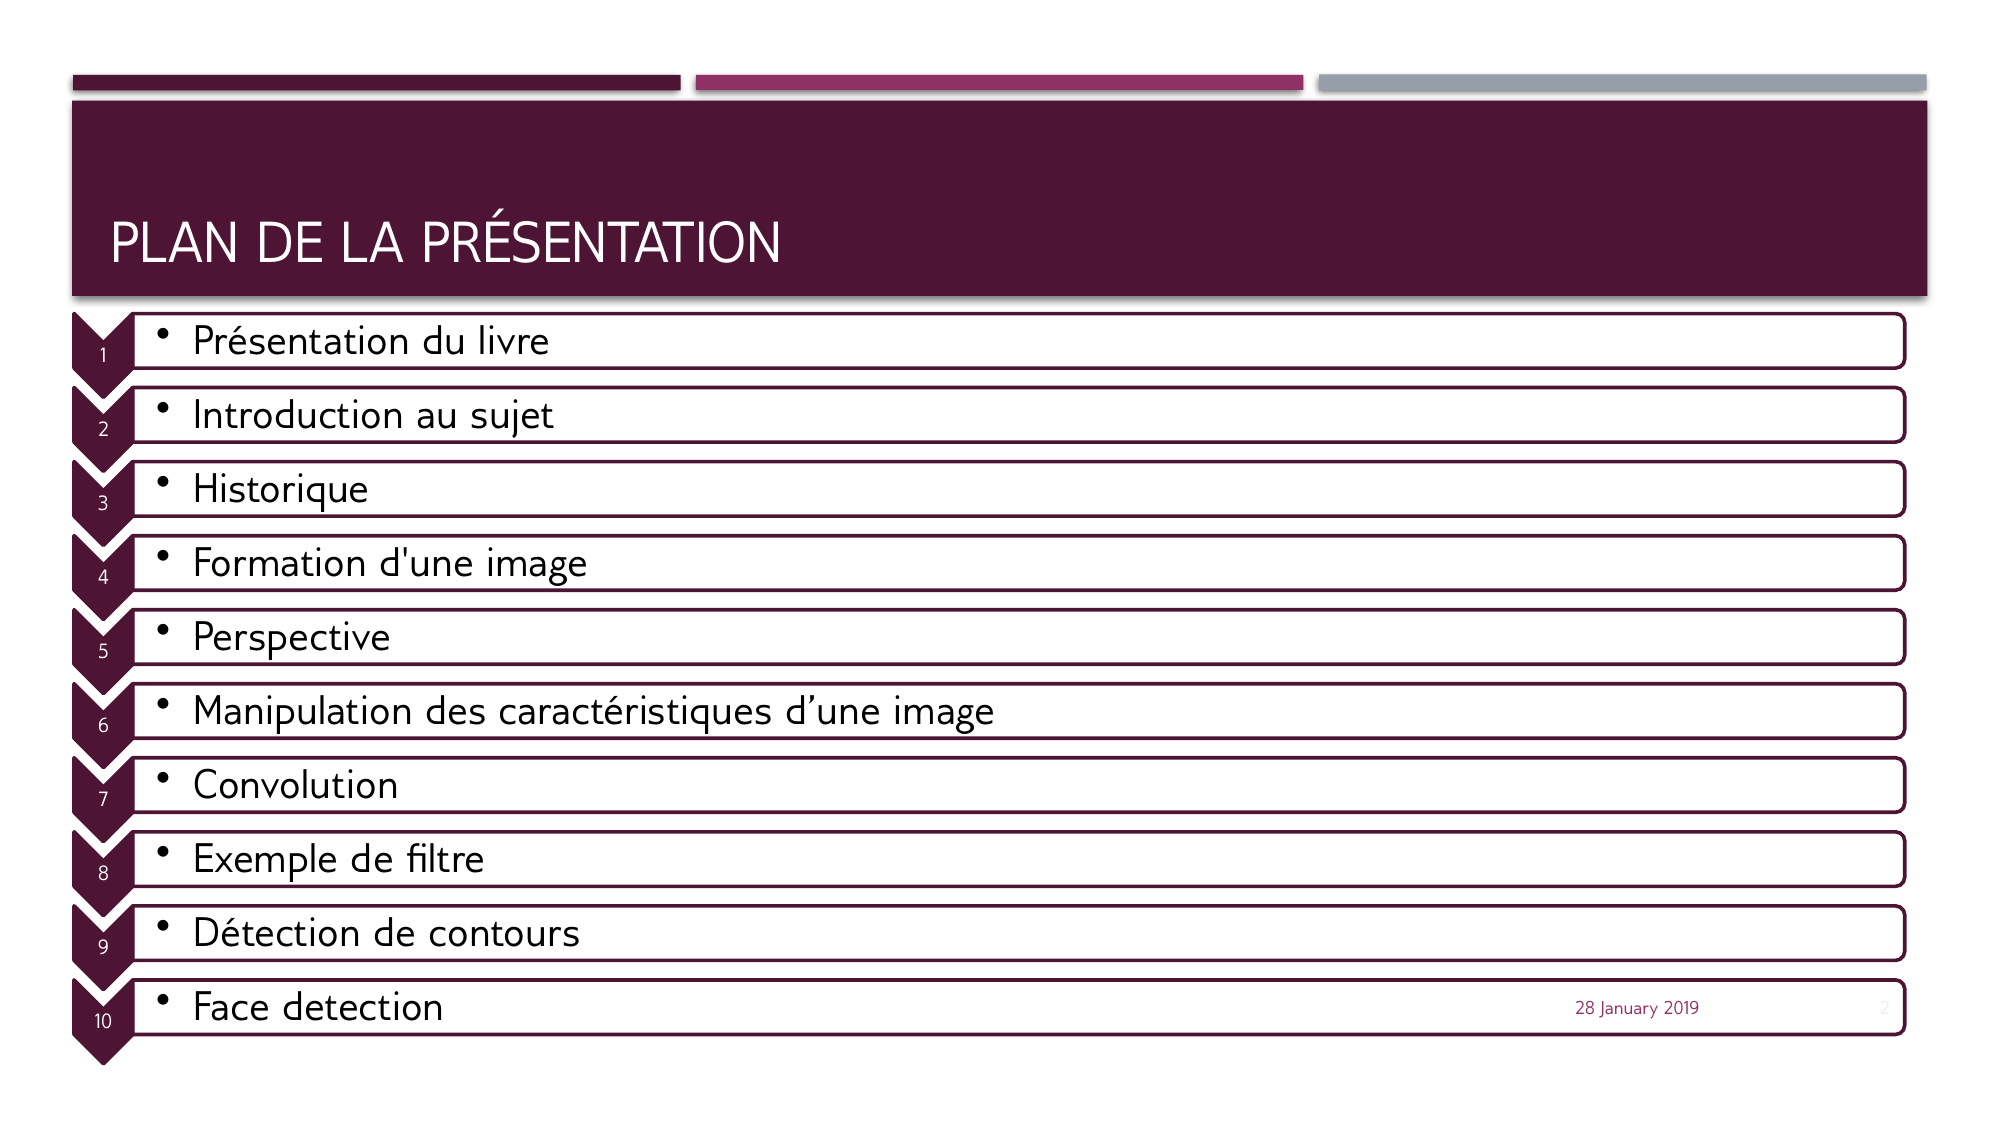

# Plan de la présentation
1
Présentation du livre
2
Introduction au sujet
3
Historique
4
Formation d'une image
5
Perspective
6
Manipulation des caractéristiques d’une image
7
Convolution
8
Exemple de filtre
9
Détection de contours
10
Face detection
28 January 2019
2